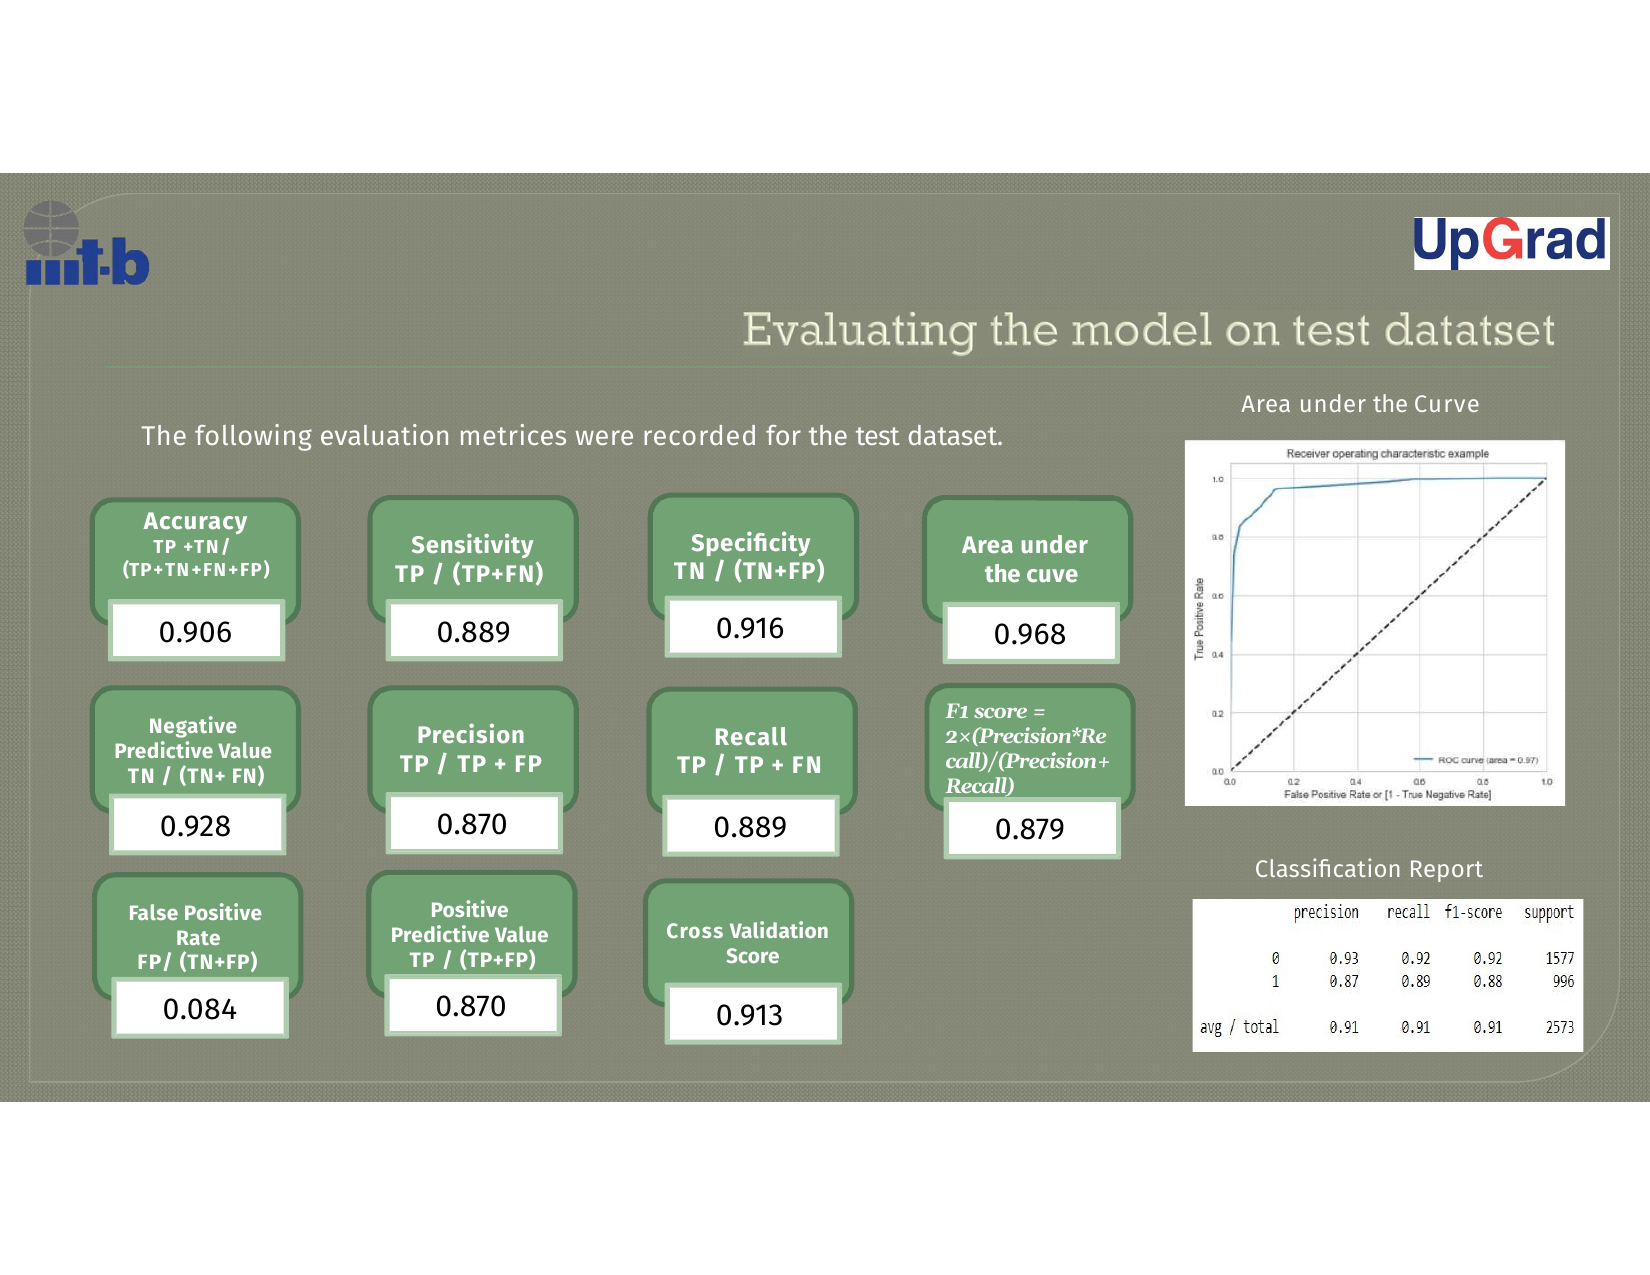

Area under the Curve
The following evaluation metrices were recorded for the test dataset.

Accuracy
TP +TN/  (TP+TN+FN+FP)
Specificity  TN / (TN+FP)
Sensitivity  TP / (TP+FN)
Area under  the cuve

0.916

0.906
0.889
0.968

F1 score =  2×(Precision*Re  call)/(Precision+  Recall)
Negative  Predictive Value  TN / (TN+ FN)
Precision  TP / TP + FP
Recall  TP / TP + FN

0.870

0.928

0.889
0.879
Classification Report

Positive  Predictive Value  TP / (TP+FP)
False Positive  Rate
FP/ (TN+FP)
Cross Validation  Score

0.870
0.084

0.913